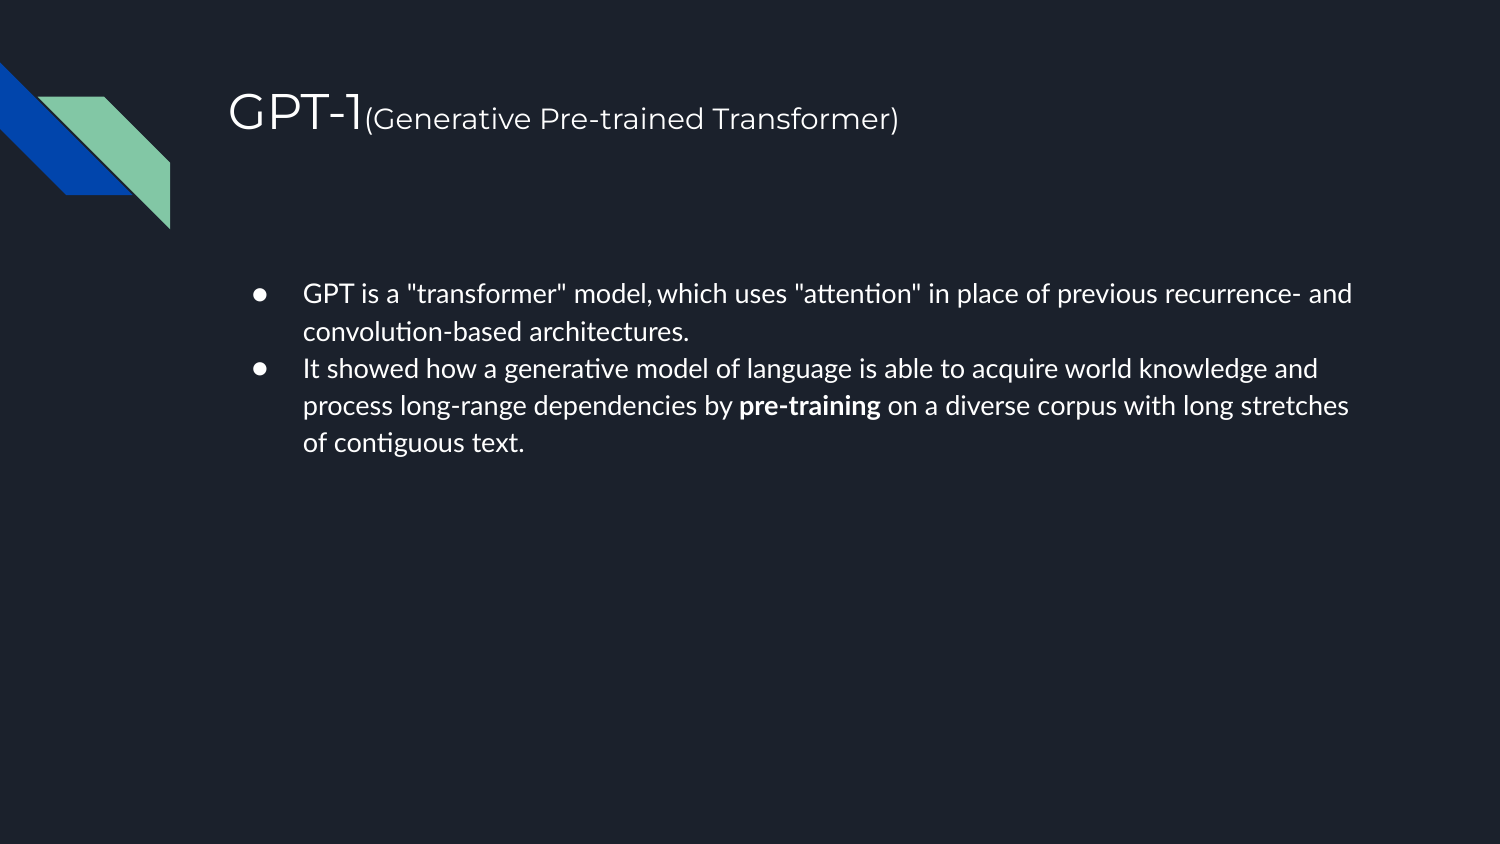

# GPT-1(Generative Pre-trained Transformer)
GPT is a "transformer" model, which uses "attention" in place of previous recurrence- and convolution-based architectures.
It showed how a generative model of language is able to acquire world knowledge and process long-range dependencies by pre-training on a diverse corpus with long stretches of contiguous text.